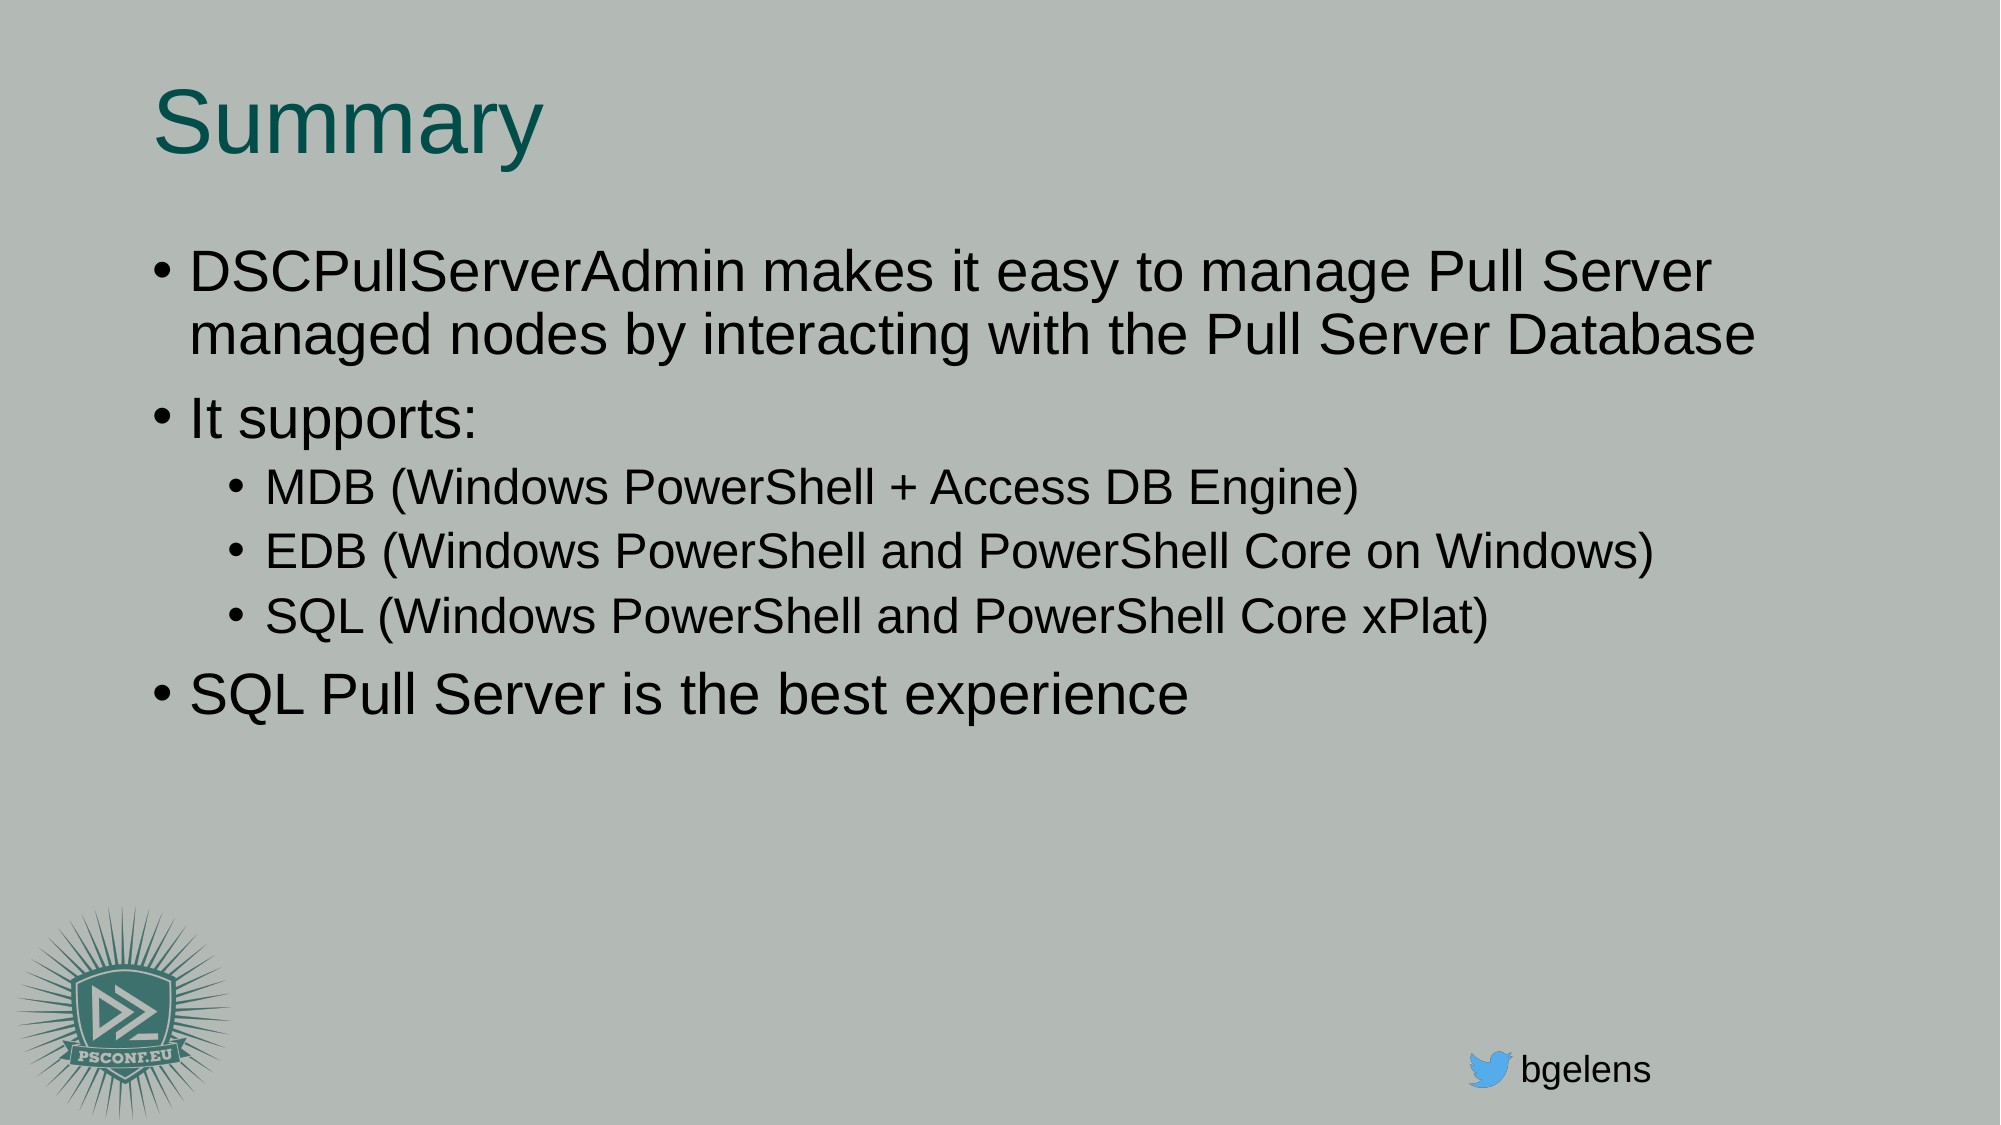

# Summary
DSCPullServerAdmin makes it easy to manage Pull Server managed nodes by interacting with the Pull Server Database
It supports:
MDB (Windows PowerShell + Access DB Engine)
EDB (Windows PowerShell and PowerShell Core on Windows)
SQL (Windows PowerShell and PowerShell Core xPlat)
SQL Pull Server is the best experience
bgelens